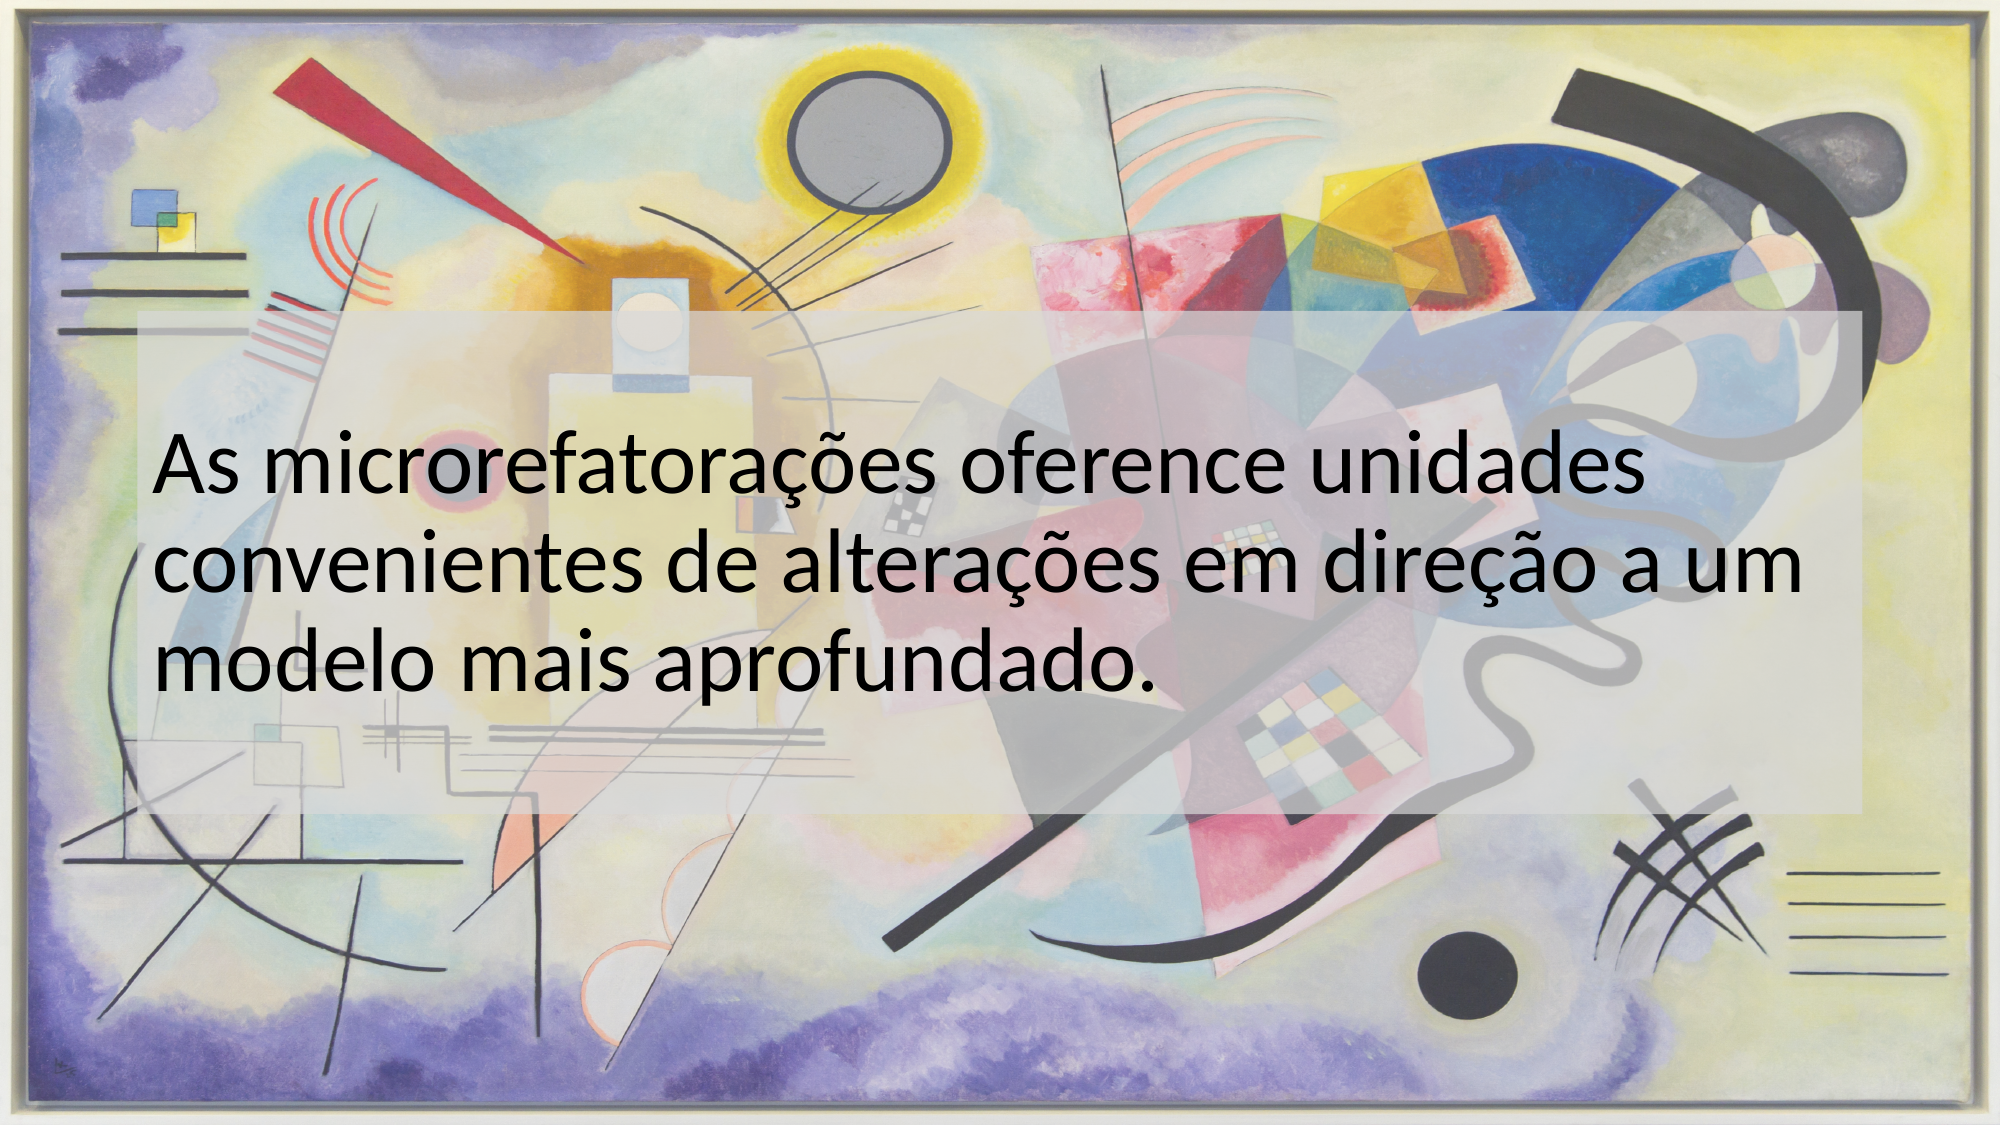

# As microrefatorações oference unidades convenientes de alterações em direção a um modelo mais aprofundado.